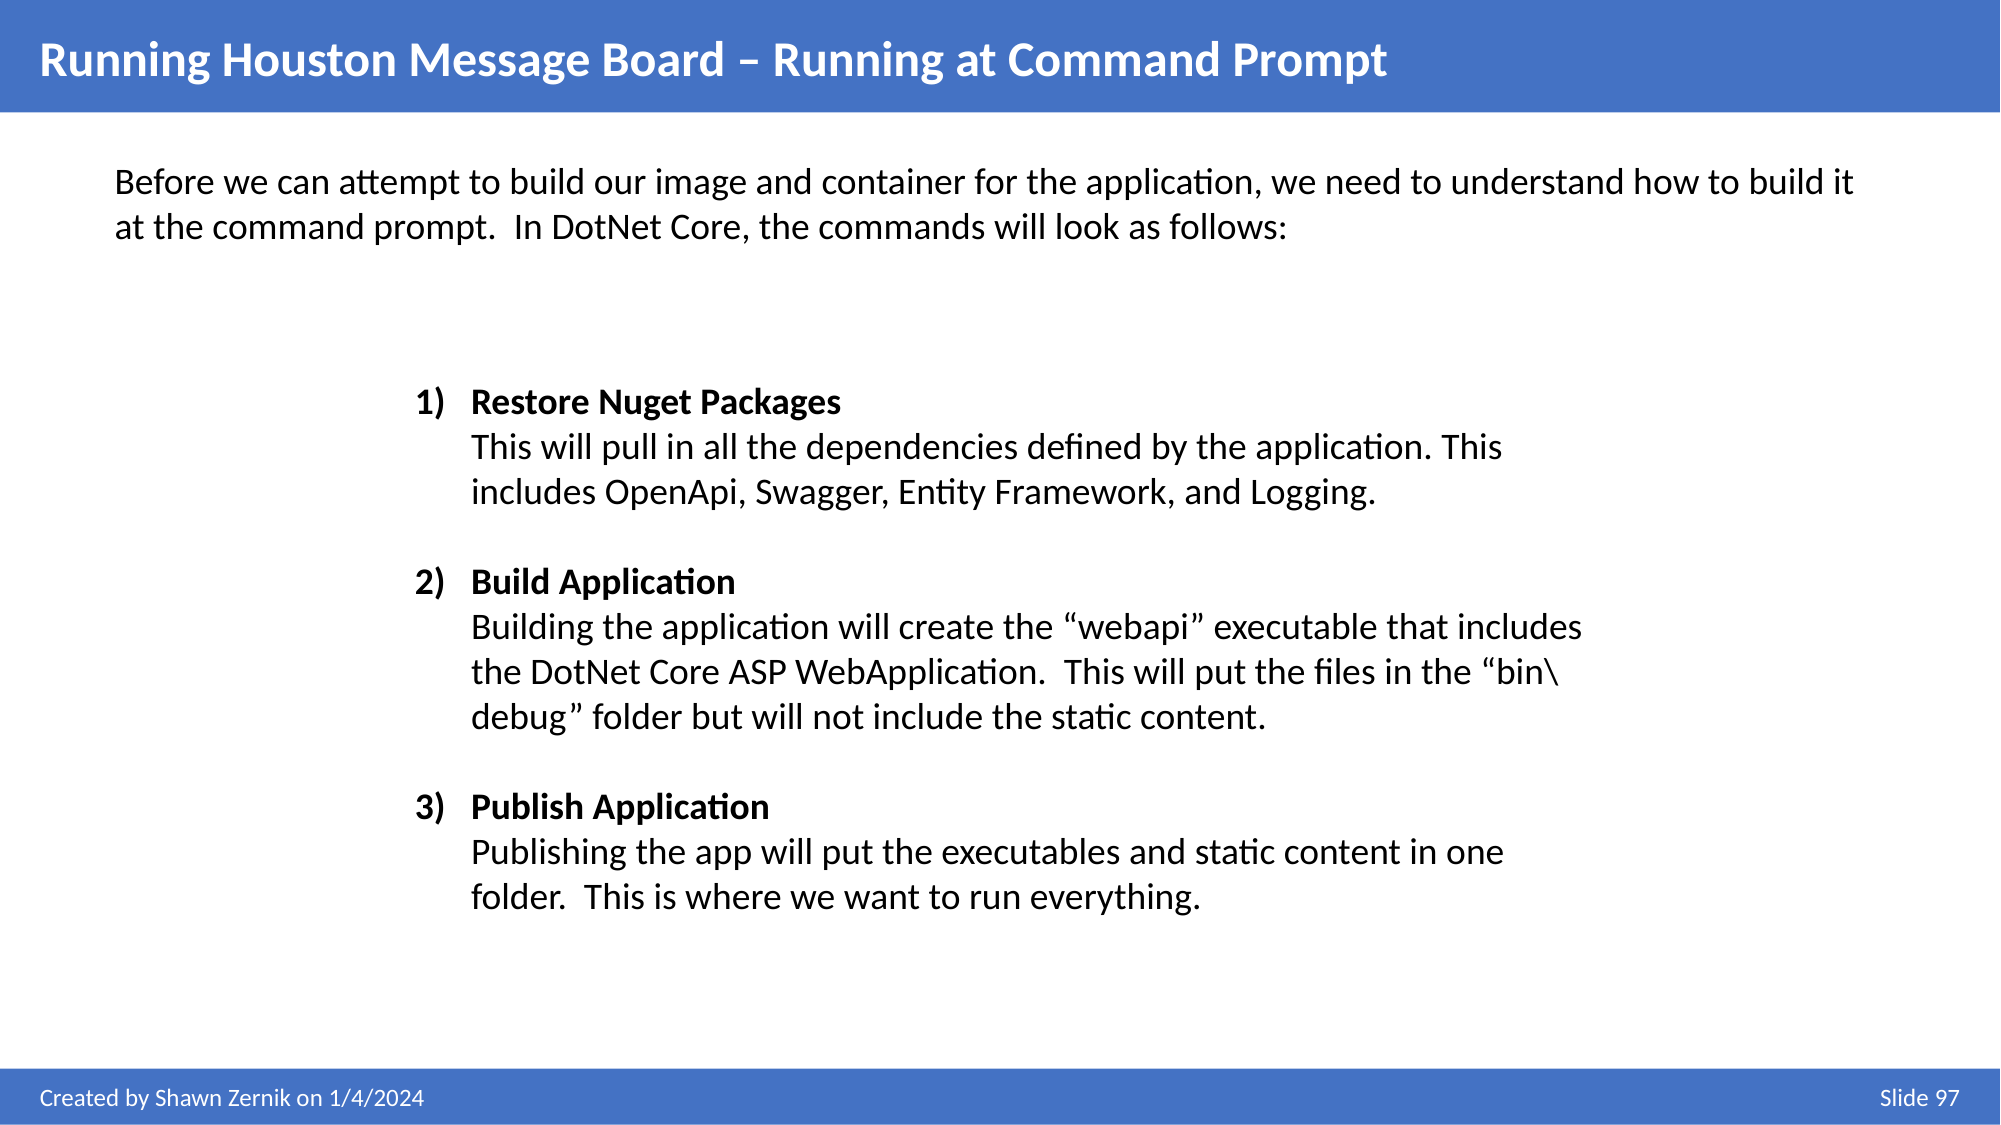

Running Houston Message Board – Running at Command Prompt
Before we can attempt to build our image and container for the application, we need to understand how to build it at the command prompt.  In DotNet Core, the commands will look as follows:
Restore Nuget Packages
This will pull in all the dependencies defined by the application. This includes OpenApi, Swagger, Entity Framework, and Logging.

Build Application
Building the application will create the “webapi” executable that includes the DotNet Core ASP WebApplication.  This will put the files in the “bin\debug” folder but will not include the static content.

Publish Application
Publishing the app will put the executables and static content in one folder.  This is where we want to run everything.

Created by Shawn Zernik on 1/4/2024
Slide 97